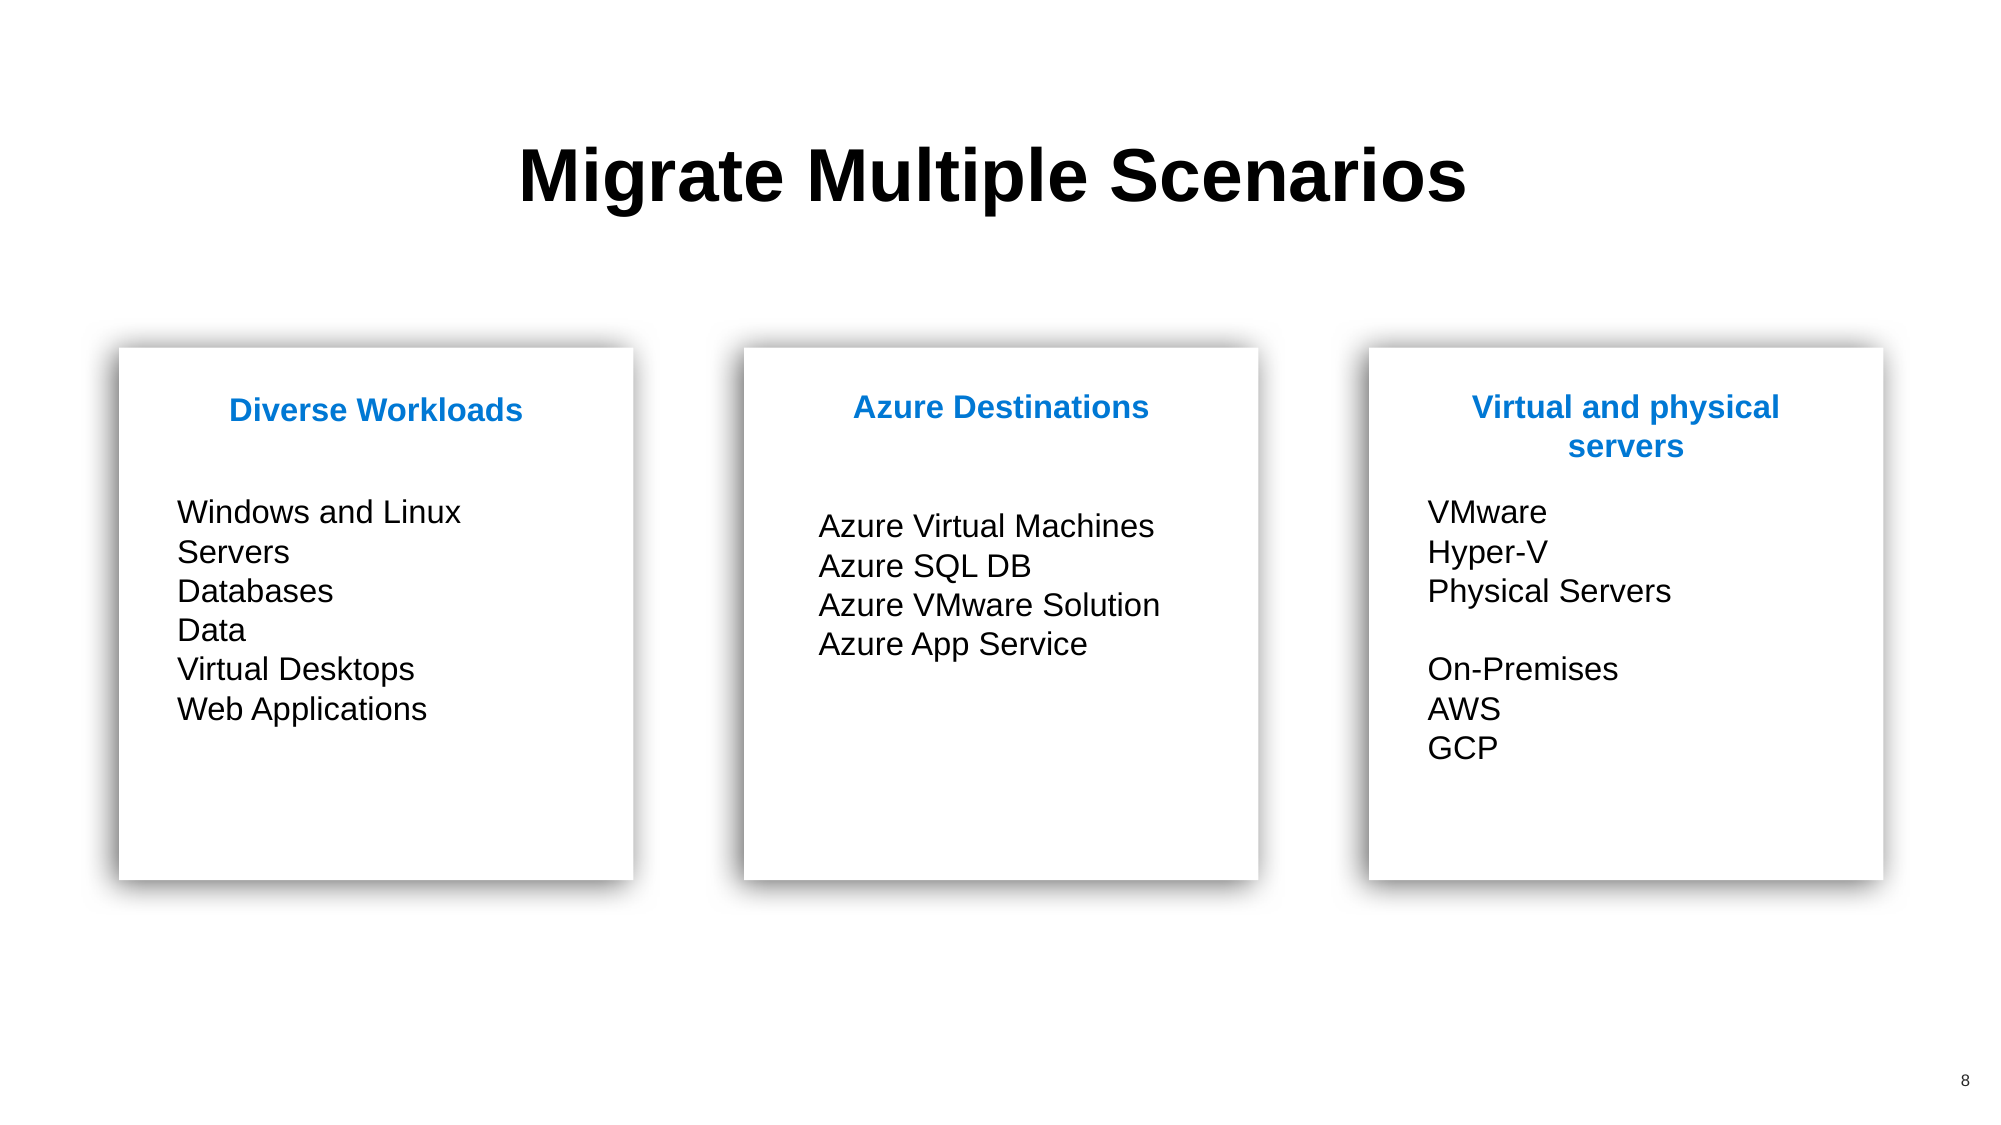

# Migrate Multiple Scenarios

Azure Destinations
Virtual and physical servers
Diverse Workloads
Windows and Linux Servers
Databases
Data
Virtual Desktops
Web Applications

VMware
Hyper-V
Physical Servers

On-Premises
AWS
GCP

Azure Virtual Machines
Azure SQL DB
Azure VMware Solution
Azure App Service

8